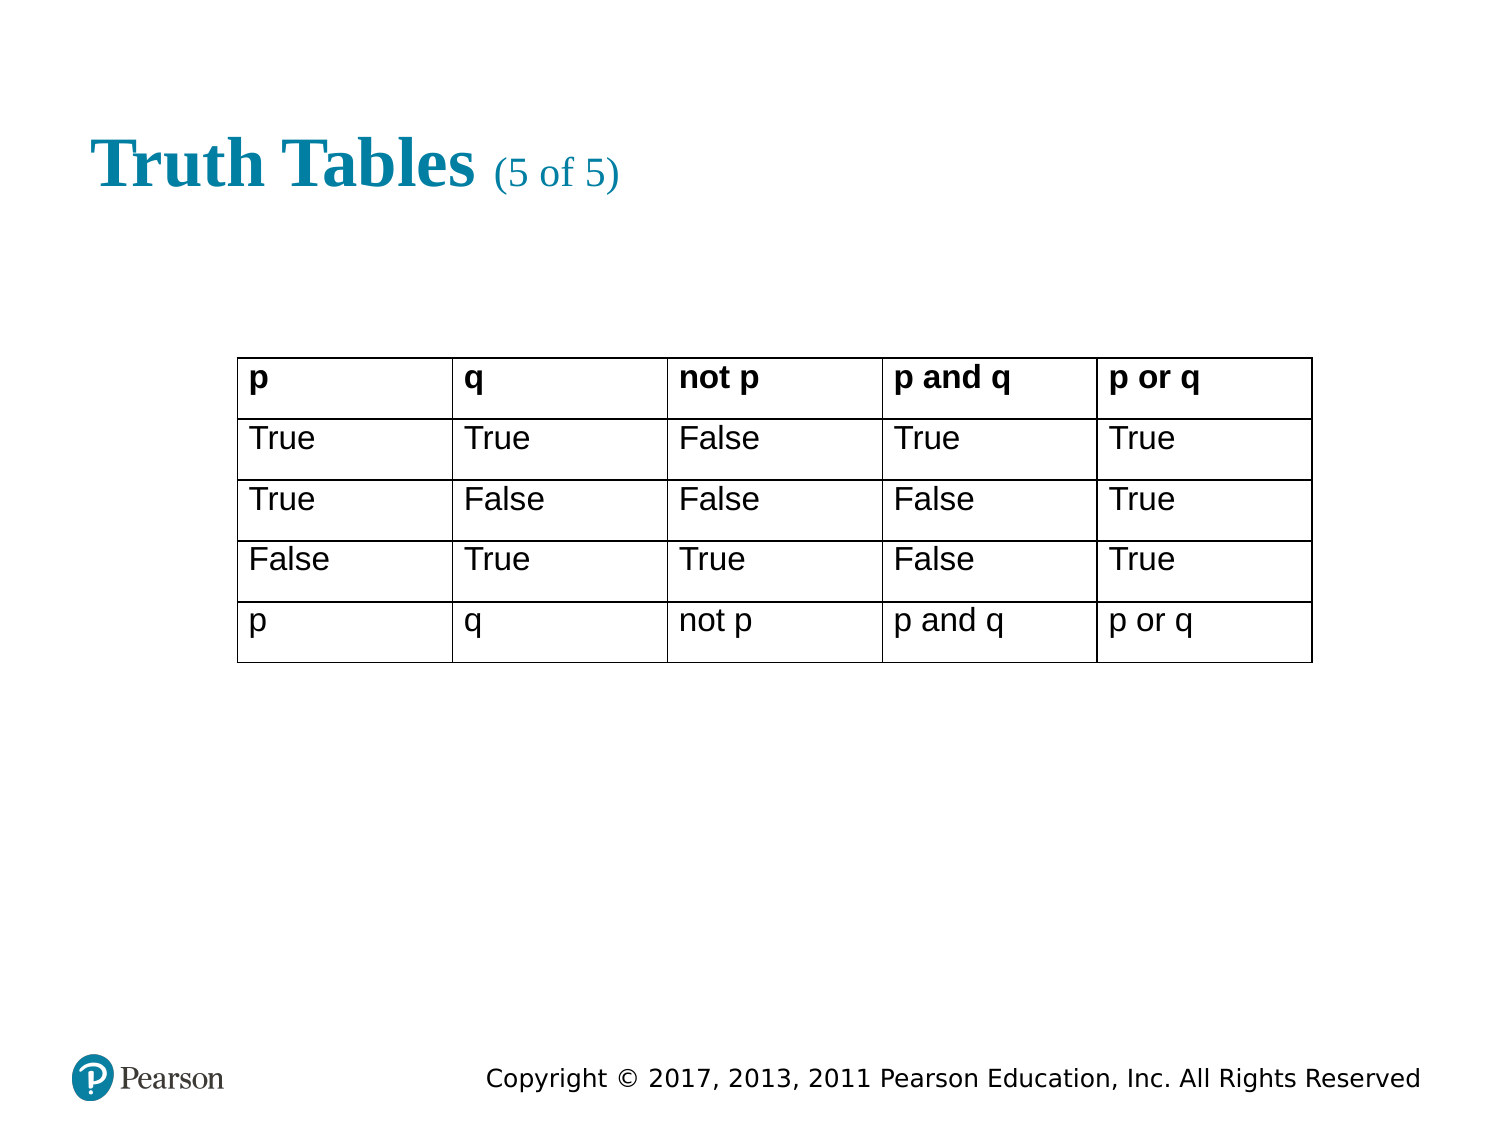

# Truth Tables (5 of 5)
| p | q | not p | p and q | p or q |
| --- | --- | --- | --- | --- |
| True | True | False | True | True |
| True | False | False | False | True |
| False | True | True | False | True |
| p | q | not p | p and q | p or q |